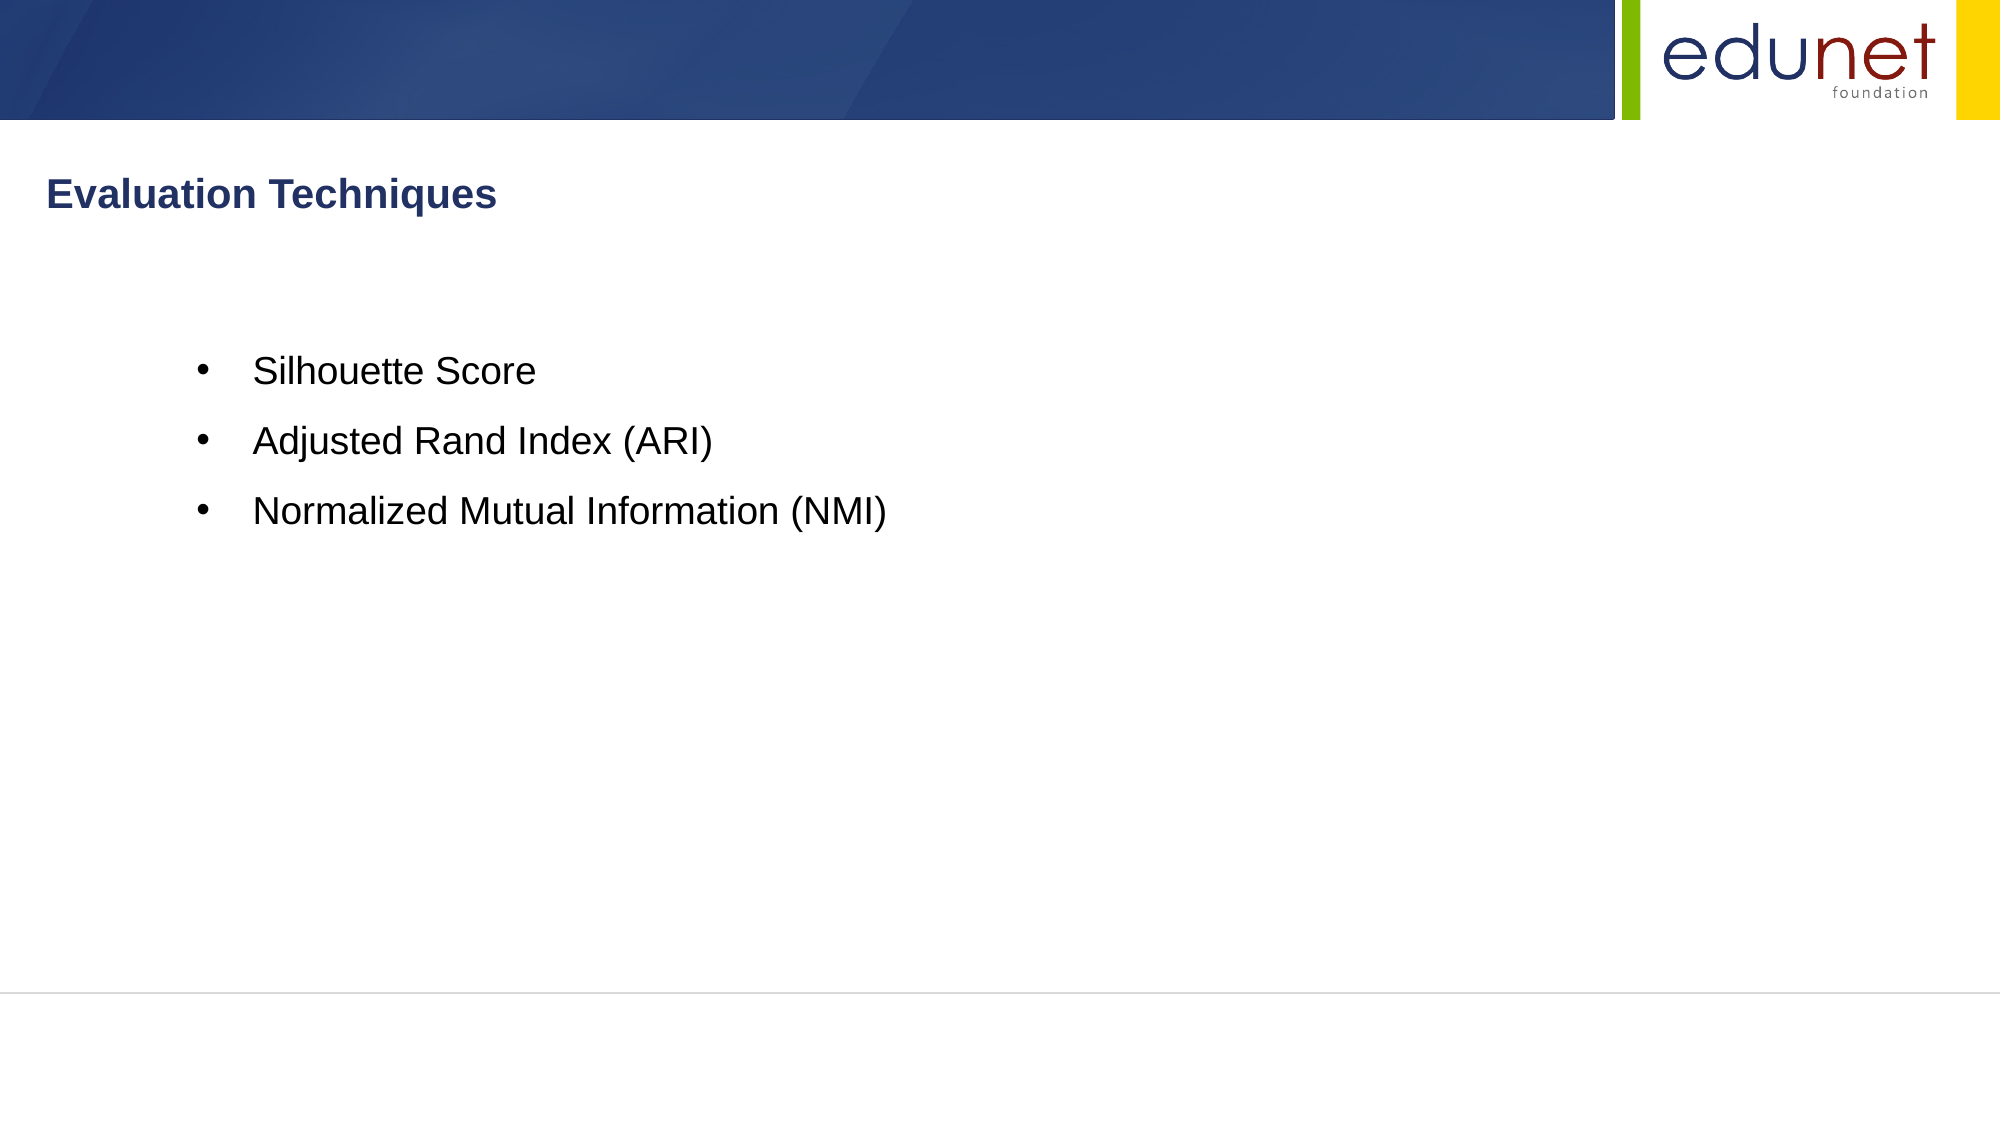

Evaluation Techniques
Silhouette Score
Adjusted Rand Index (ARI)
Normalized Mutual Information (NMI)